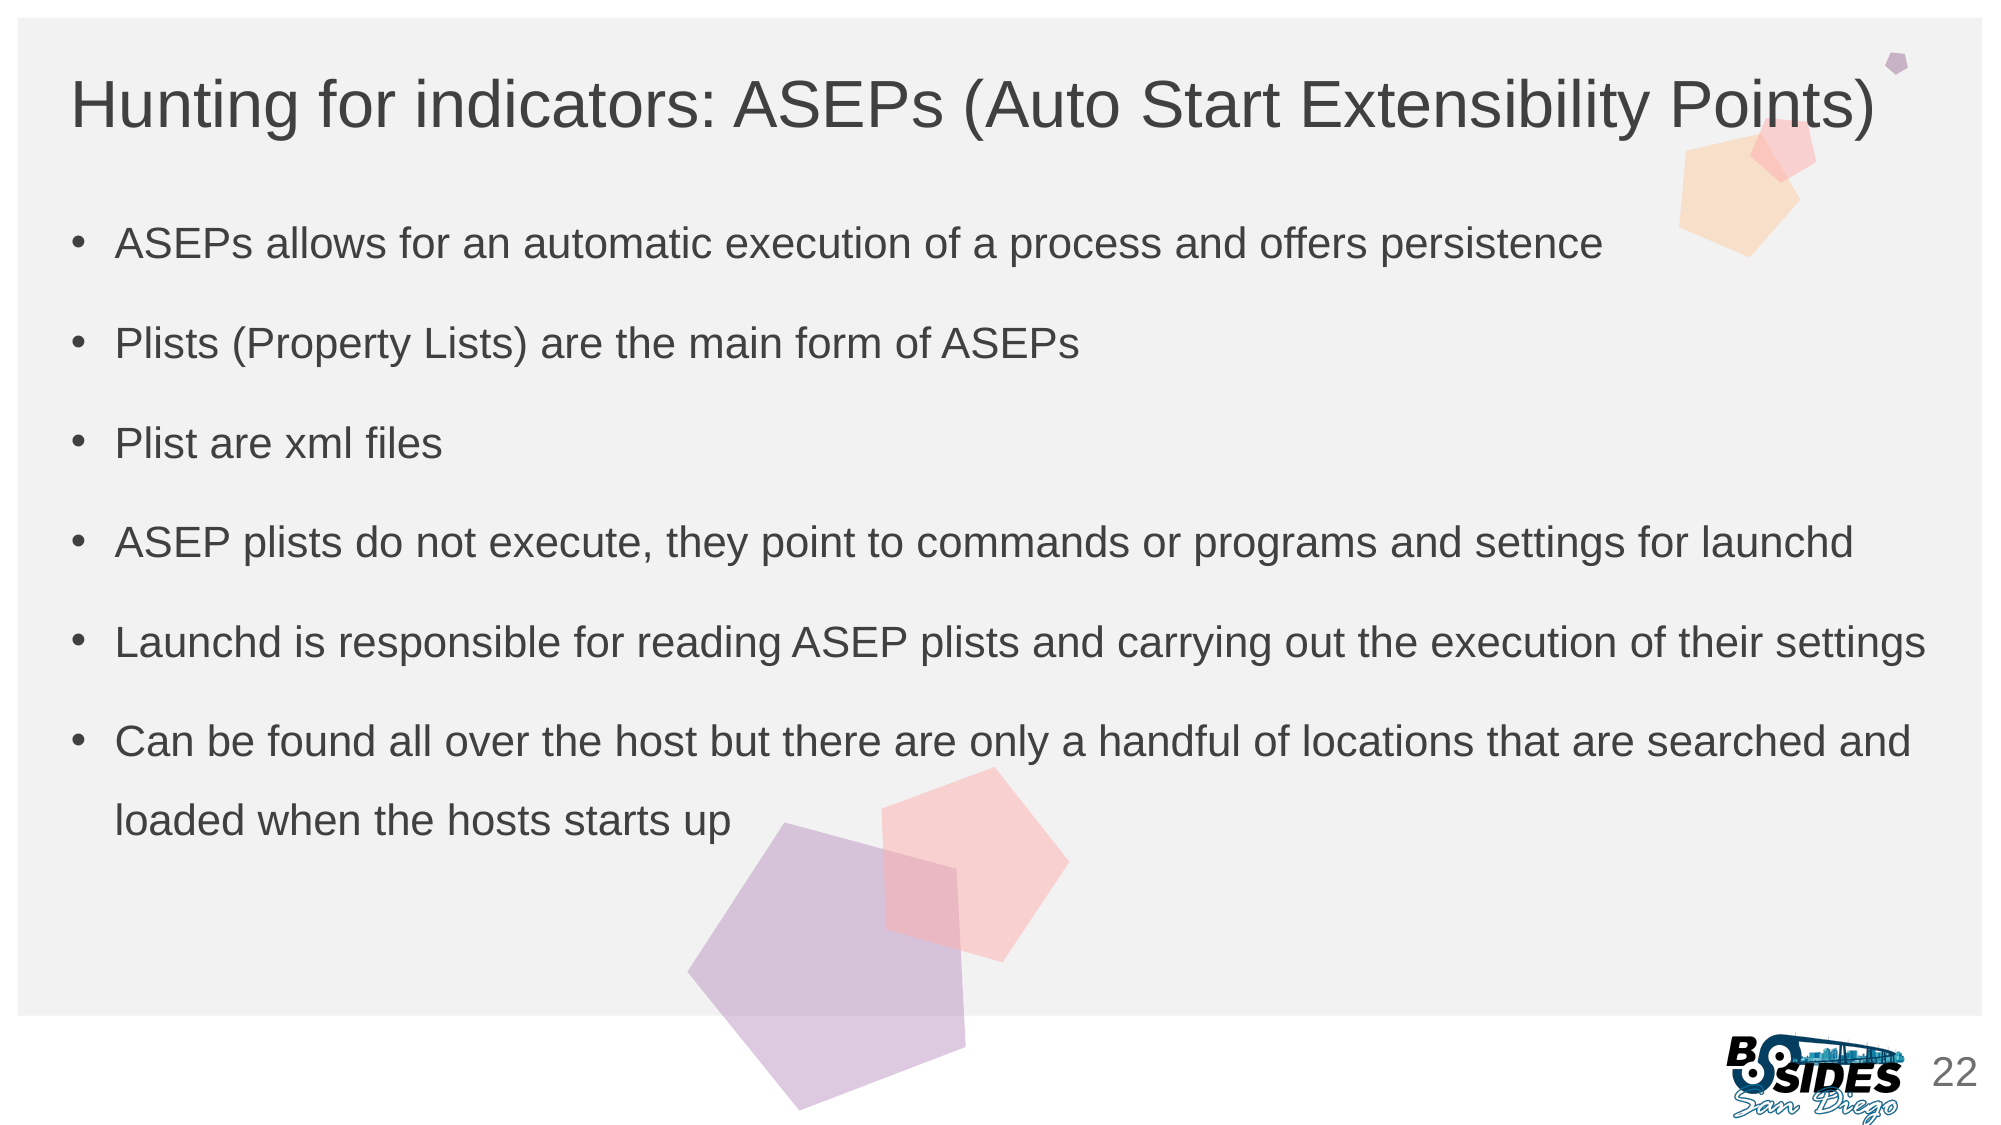

# Hunting for indicators: ASEPs (Auto Start Extensibility Points)
ASEPs allows for an automatic execution of a process and offers persistence
Plists (Property Lists) are the main form of ASEPs
Plist are xml files
ASEP plists do not execute, they point to commands or programs and settings for launchd
Launchd is responsible for reading ASEP plists and carrying out the execution of their settings
Can be found all over the host but there are only a handful of locations that are searched and loaded when the hosts starts up
22